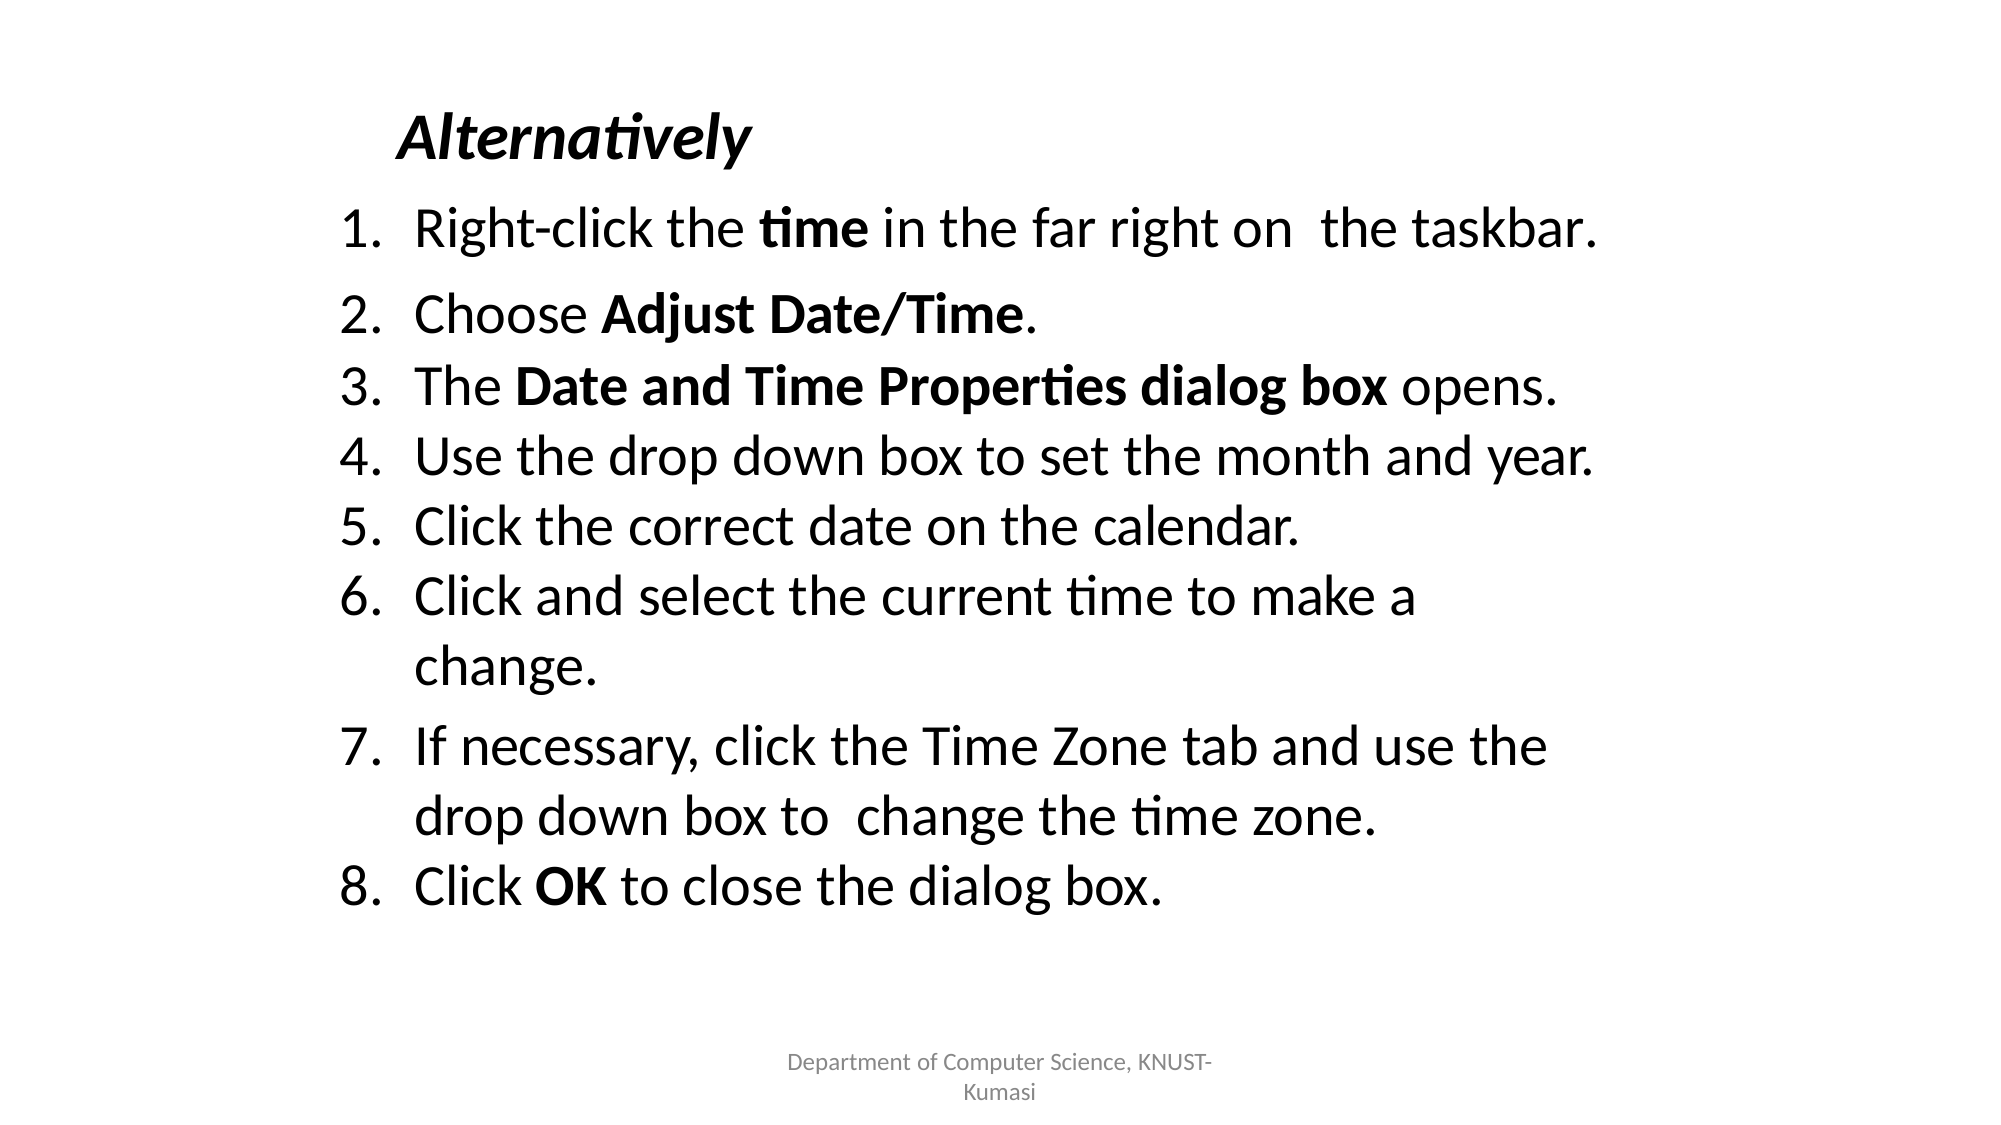

Alternatively
Right-click the time in the far right on  the taskbar.
Choose Adjust Date/Time.
The Date and Time Properties dialog box opens.
Use the drop down box to set the month and year.
Click the correct date on the calendar.
Click and select the current time to make a change.
If necessary, click the Time Zone tab and use the drop down box to  change the time zone.
Click OK to close the dialog box.
Department of Computer Science, KNUST-
Kumasi